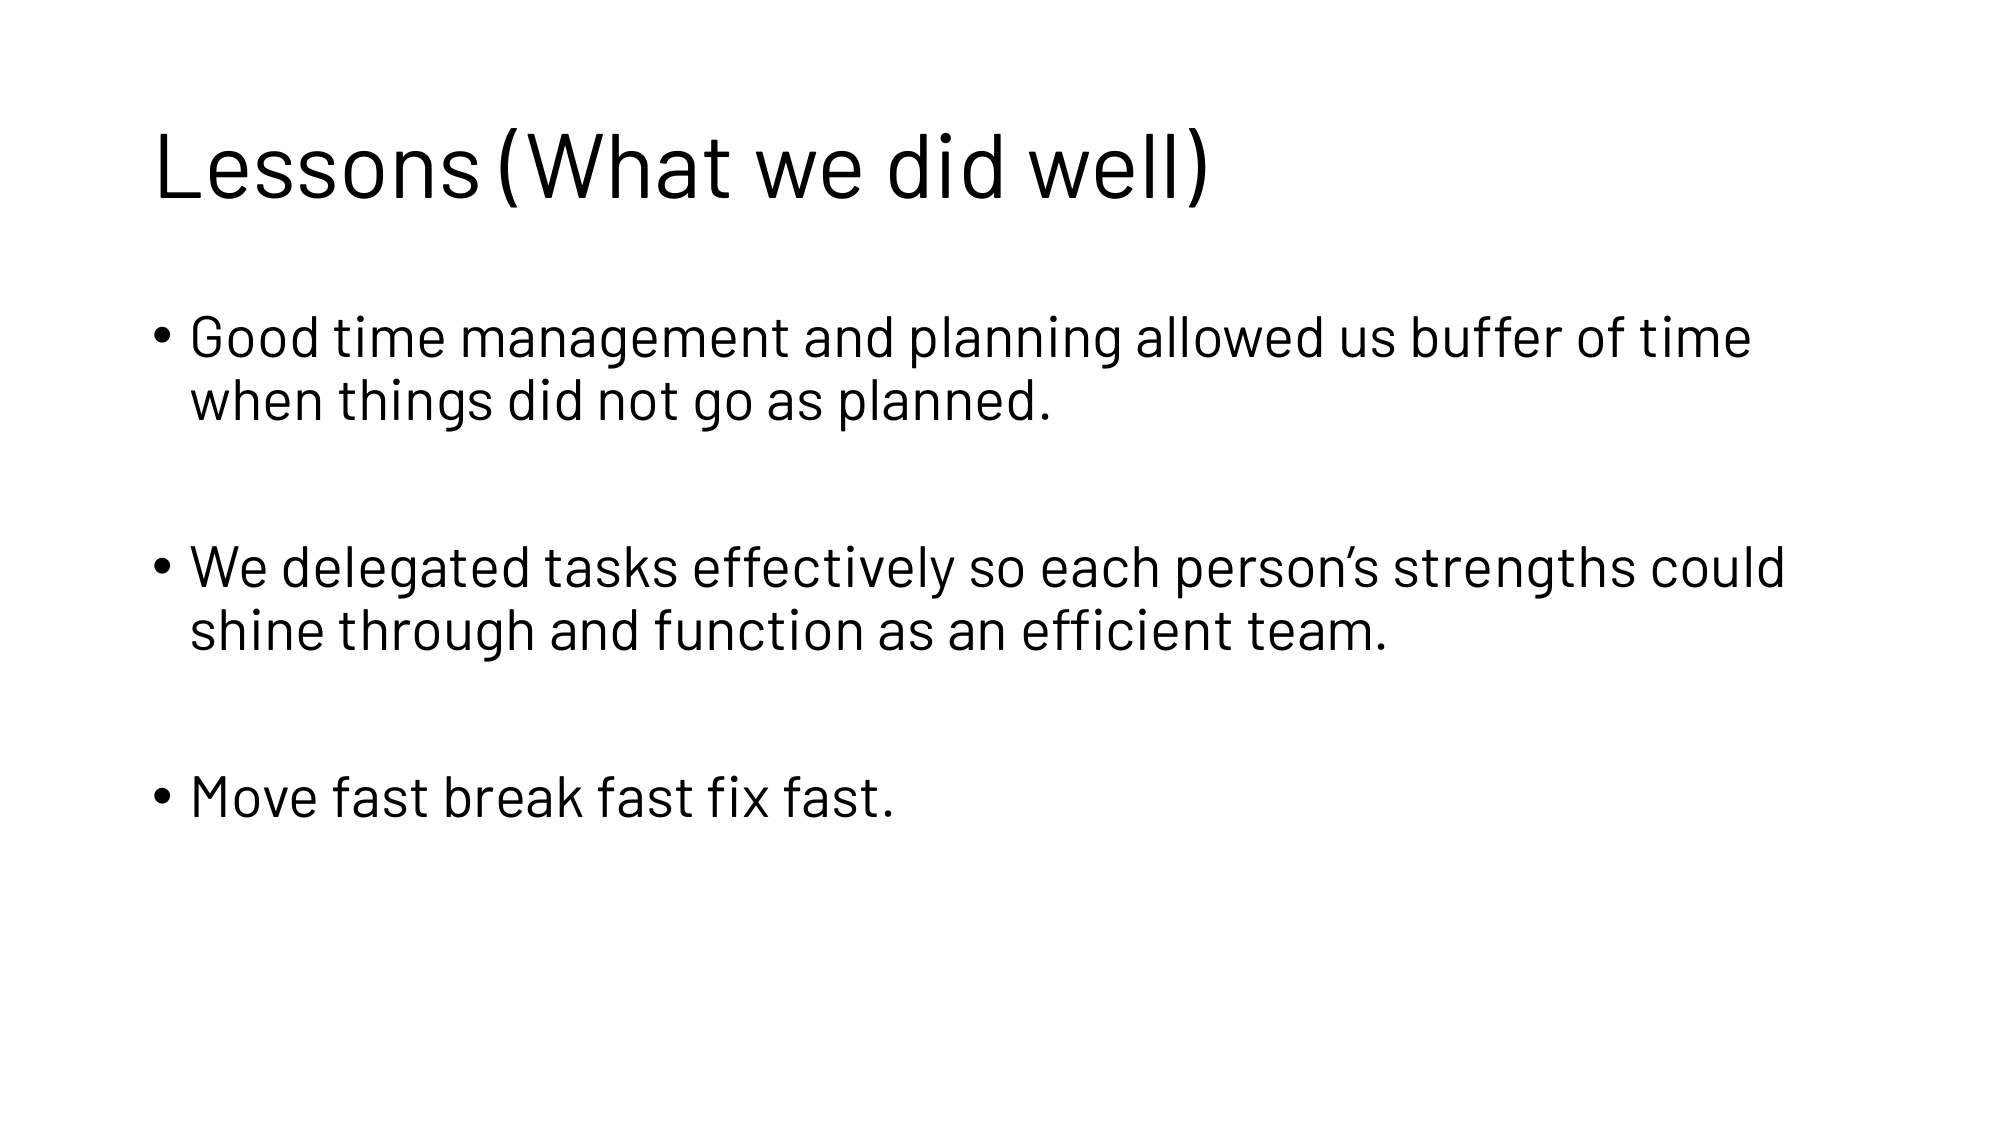

# Lessons (What we did well)
Good time management and planning allowed us buffer of time when things did not go as planned.

We delegated tasks effectively so each person’s strengths could shine through and function as an efficient team.

Move fast break fast fix fast.